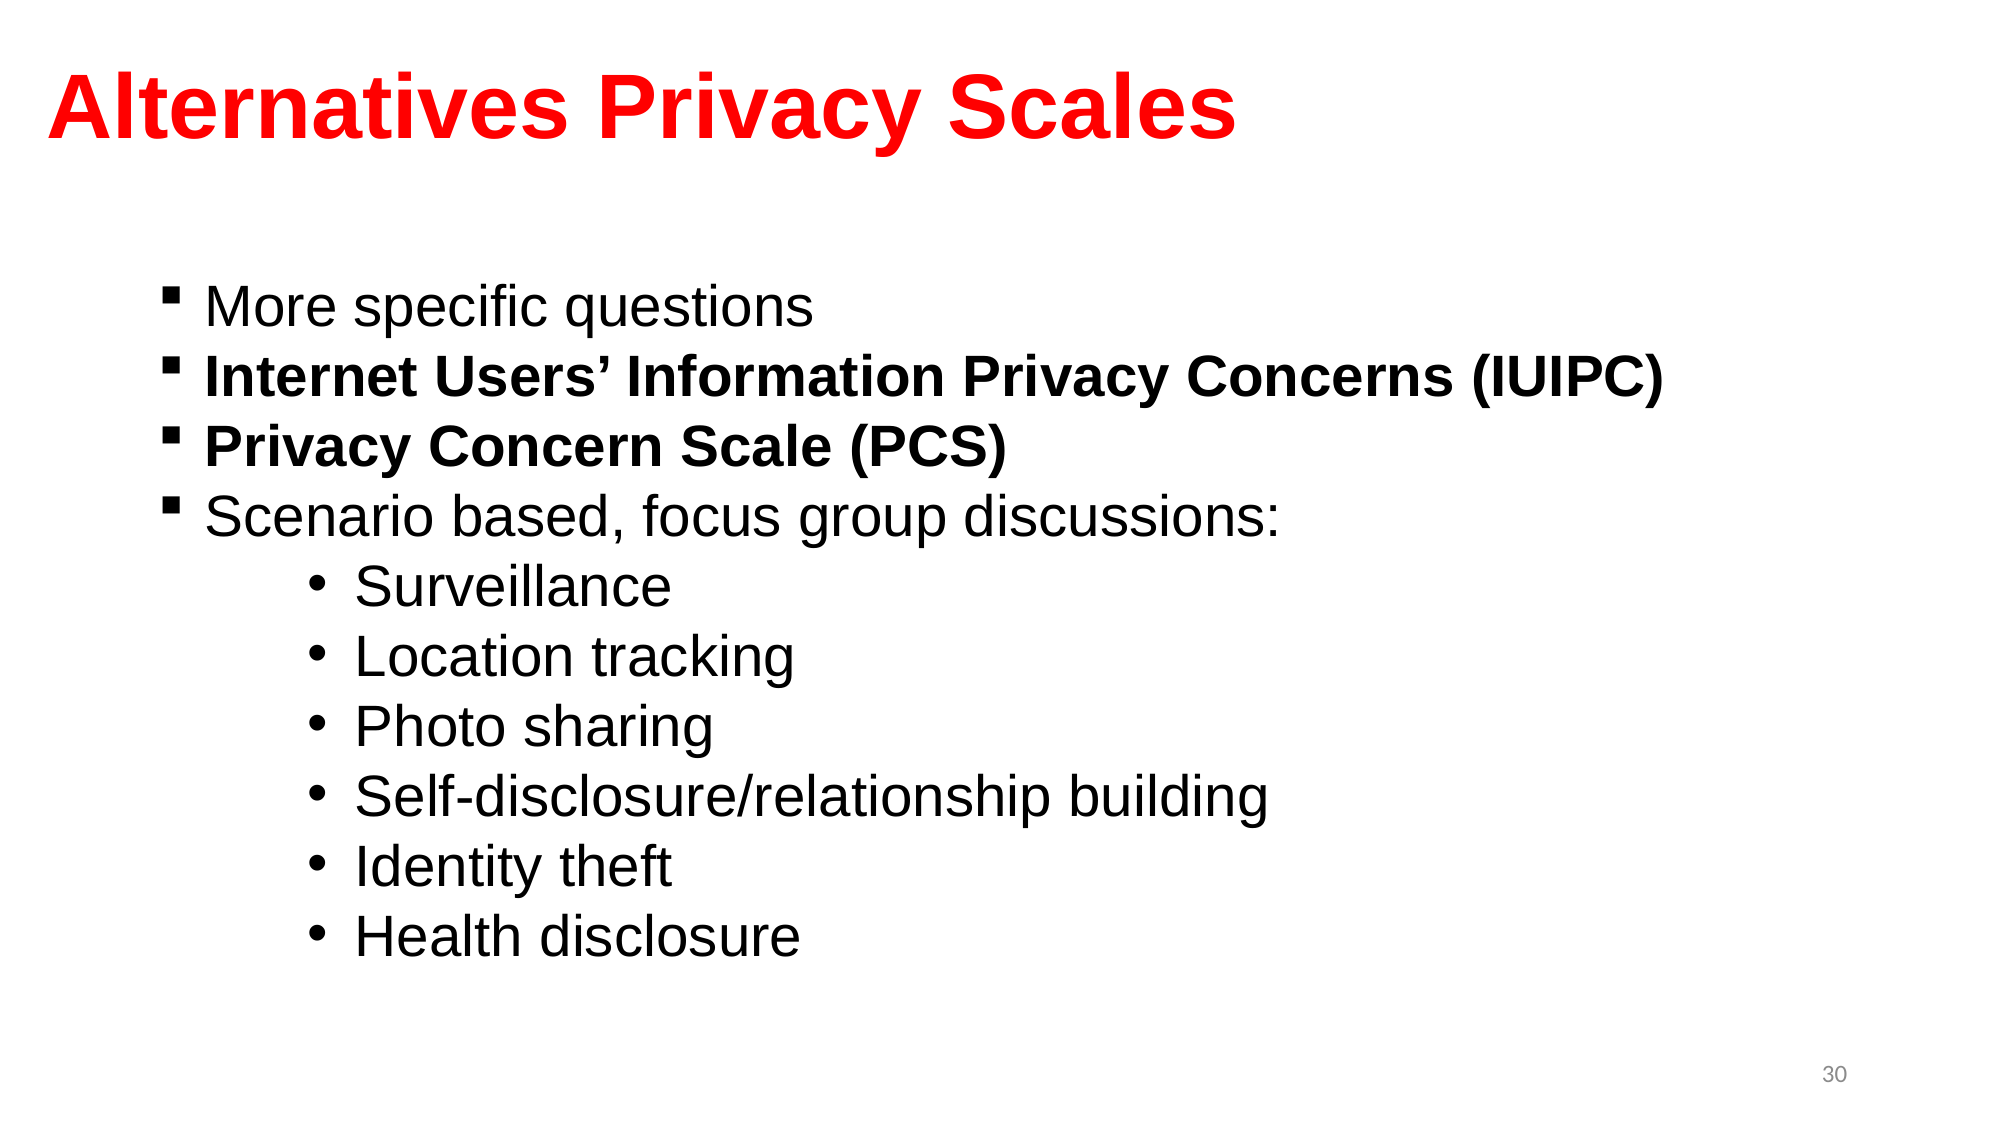

# Alternatives Privacy Scales
More specific questions
Internet Users’ Information Privacy Concerns (IUIPC)
Privacy Concern Scale (PCS)
Scenario based, focus group discussions:
Surveillance
Location tracking
Photo sharing
Self-disclosure/relationship building
Identity theft
Health disclosure
30